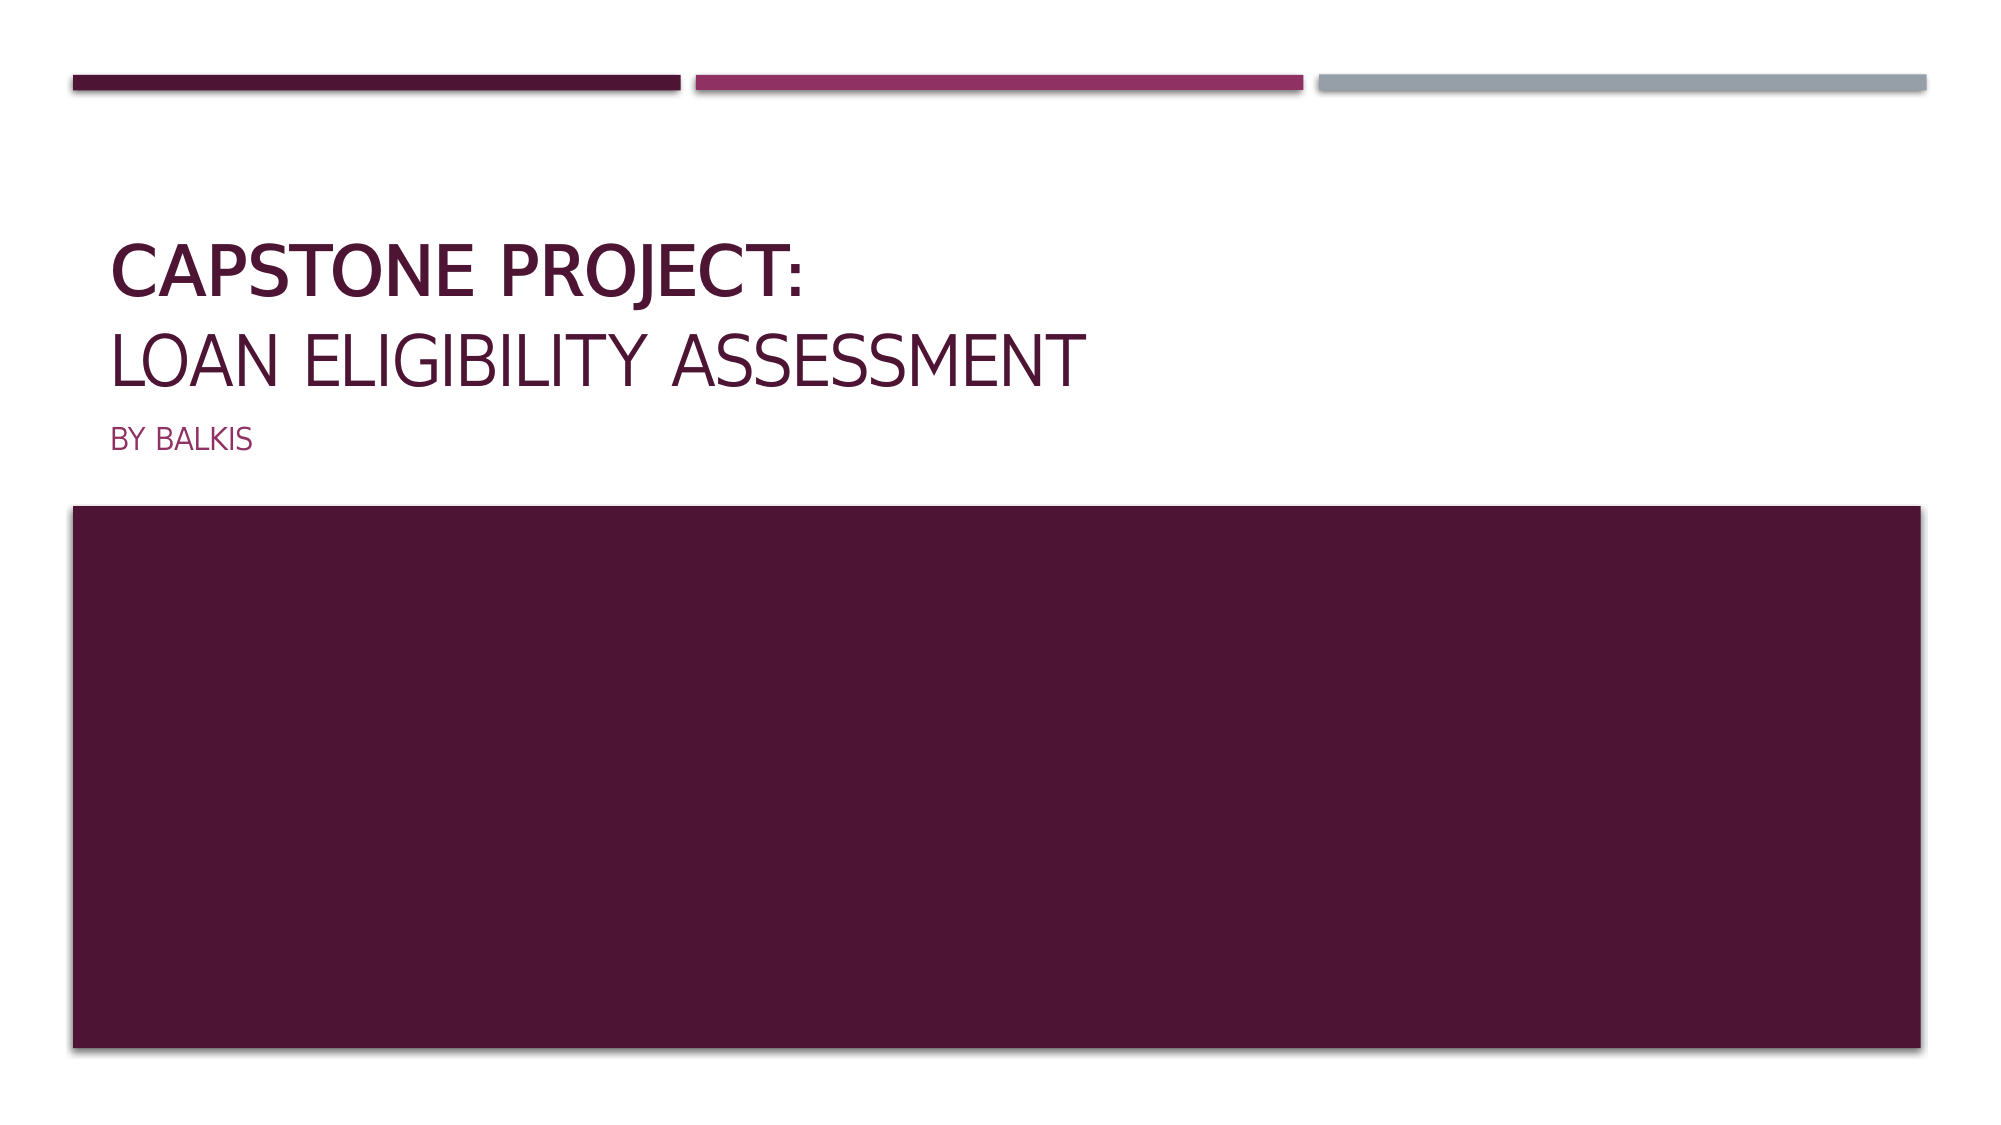

# Capstone Project: Loan Eligibility Assessment
By Balkis